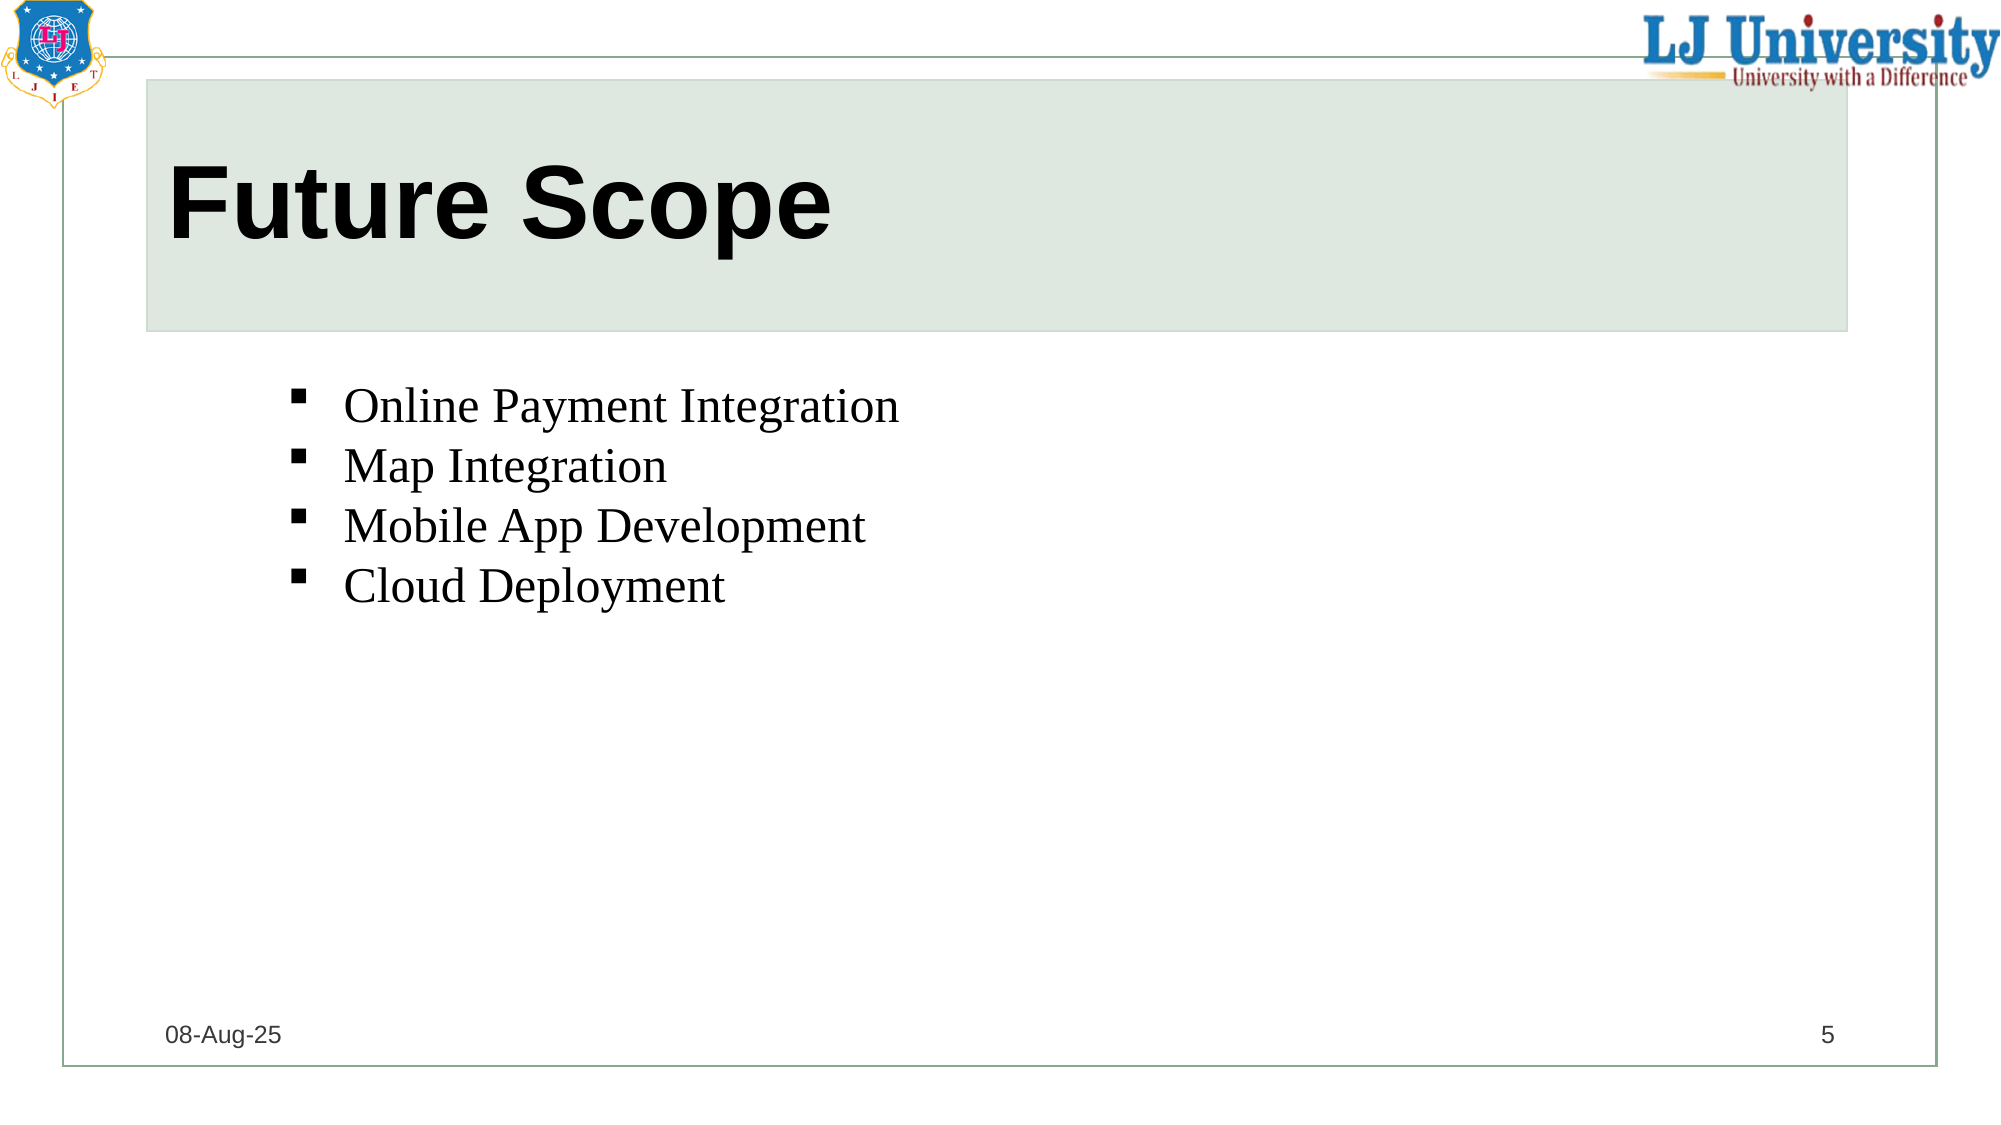

# Future Scope
Online Payment Integration
Map Integration
Mobile App Development
Cloud Deployment
08-Aug-25
5